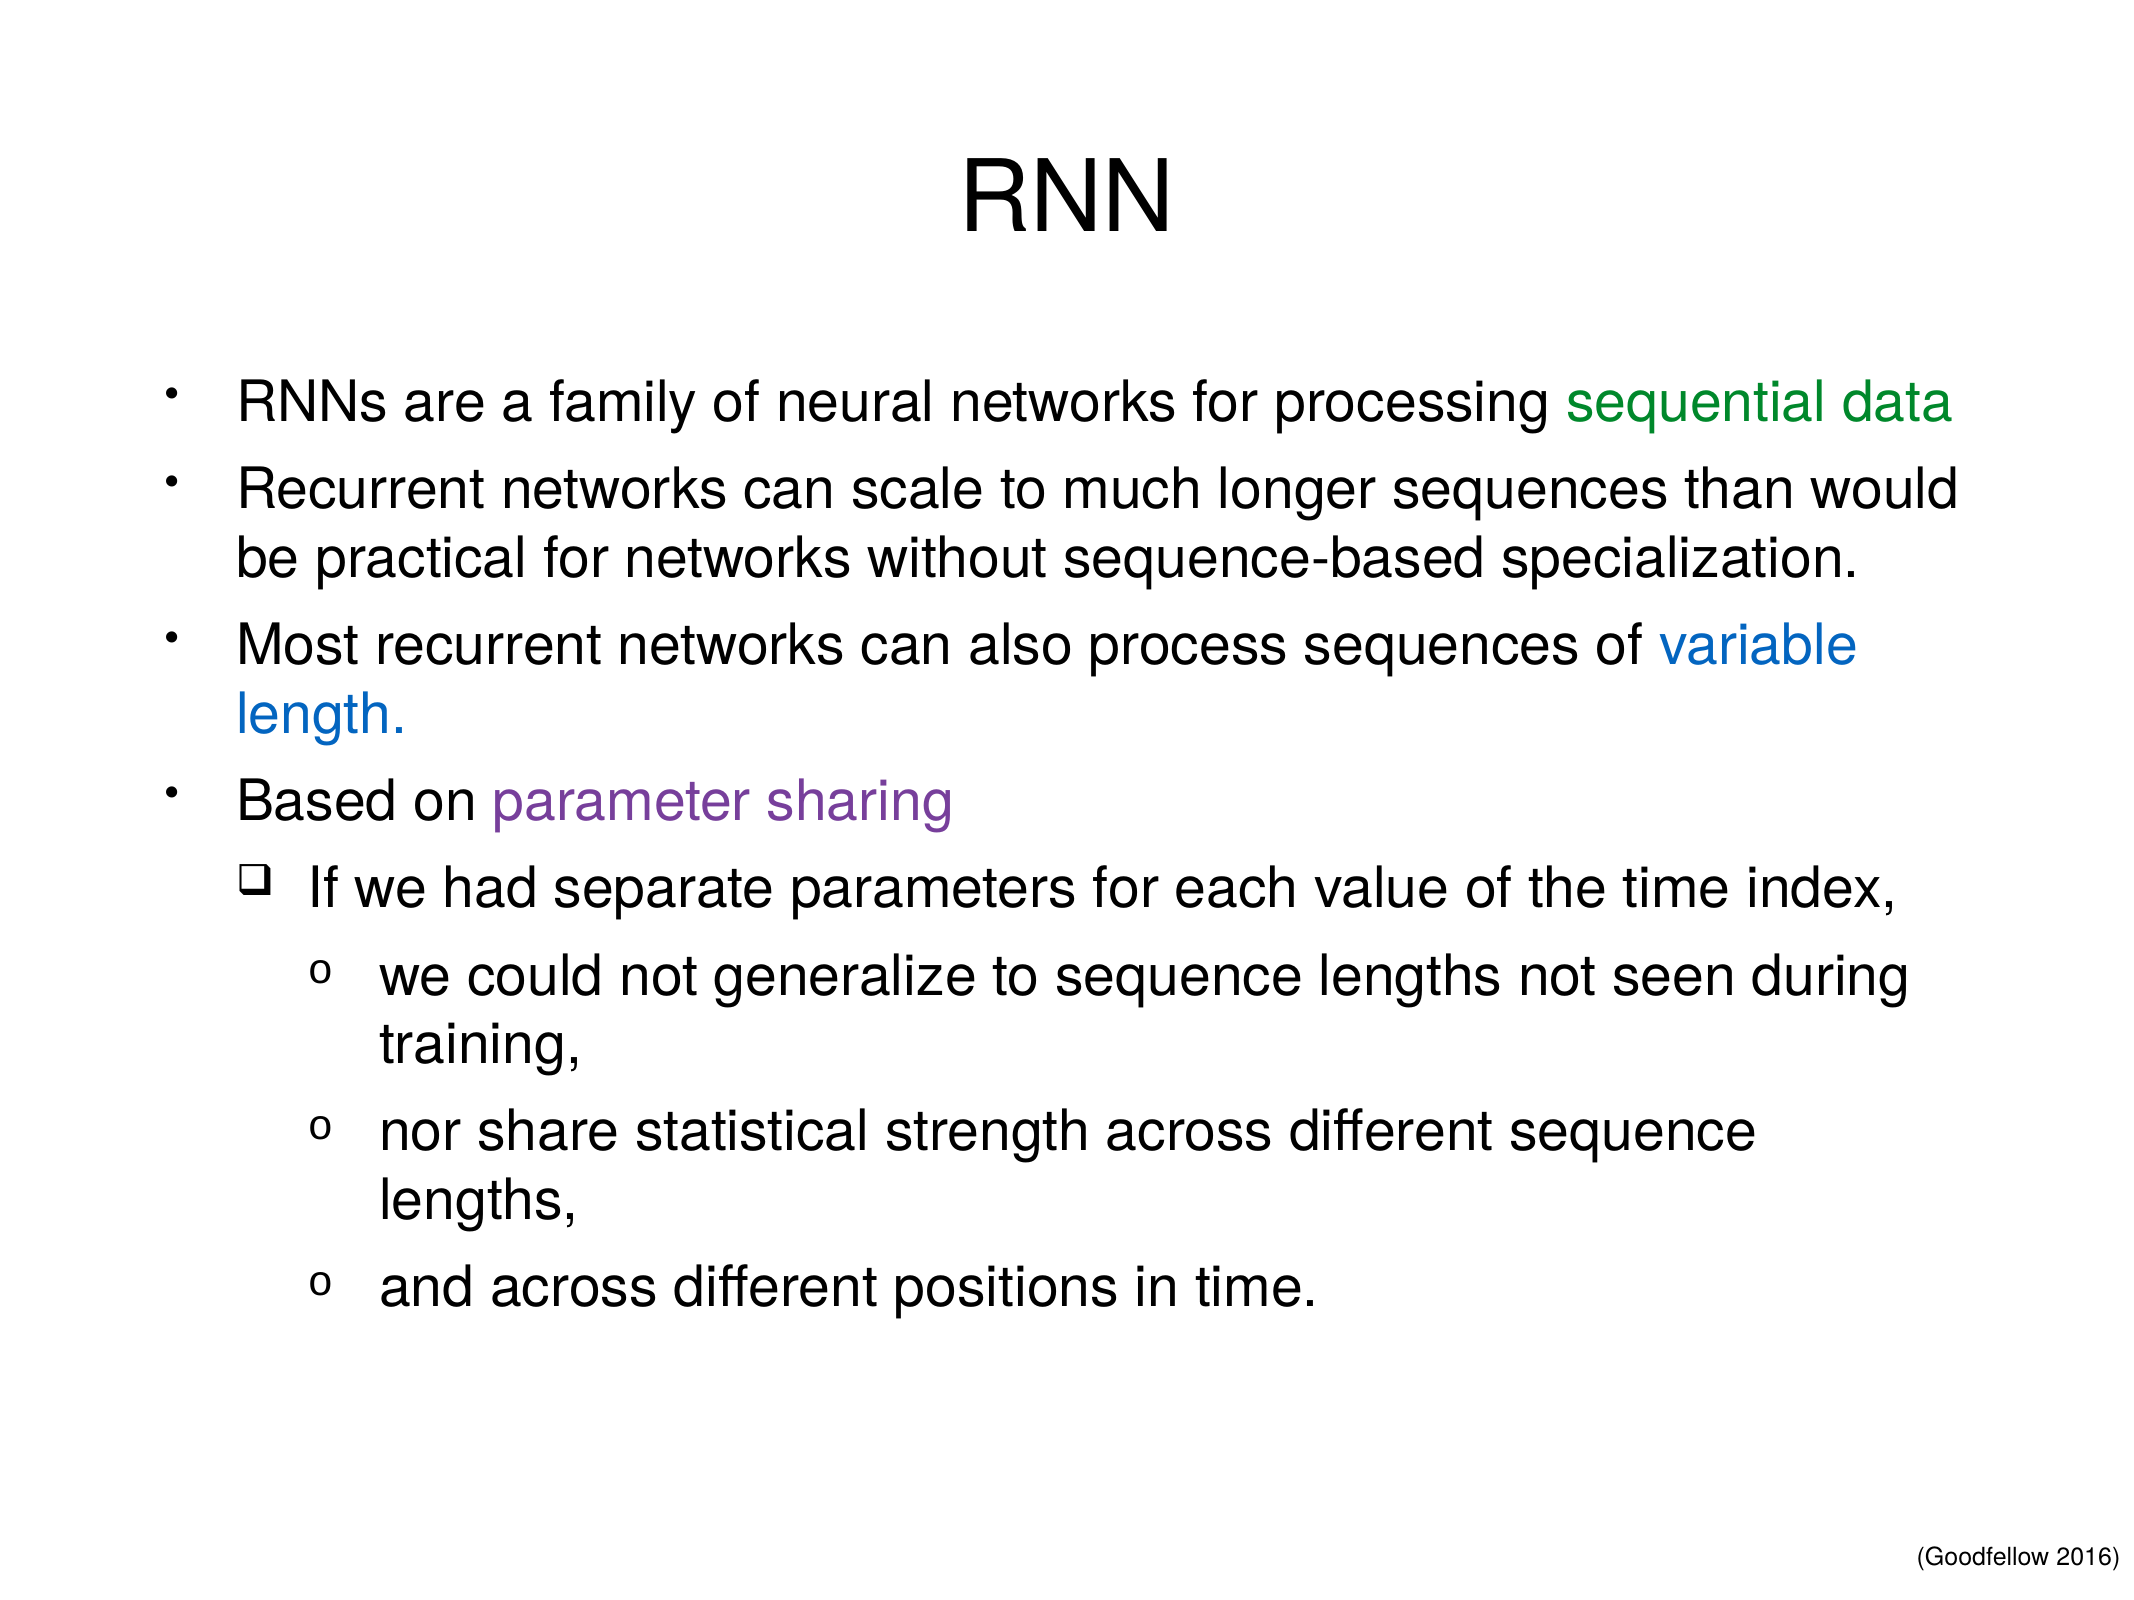

# RNN
RNNs are a family of neural networks for processing sequential data
Recurrent networks can scale to much longer sequences than would be practical for networks without sequence-based specialization.
Most recurrent networks can also process sequences of variable length.
Based on parameter sharing
If we had separate parameters for each value of the time index,
we could not generalize to sequence lengths not seen during training,
nor share statistical strength across different sequence lengths,
and across different positions in time.